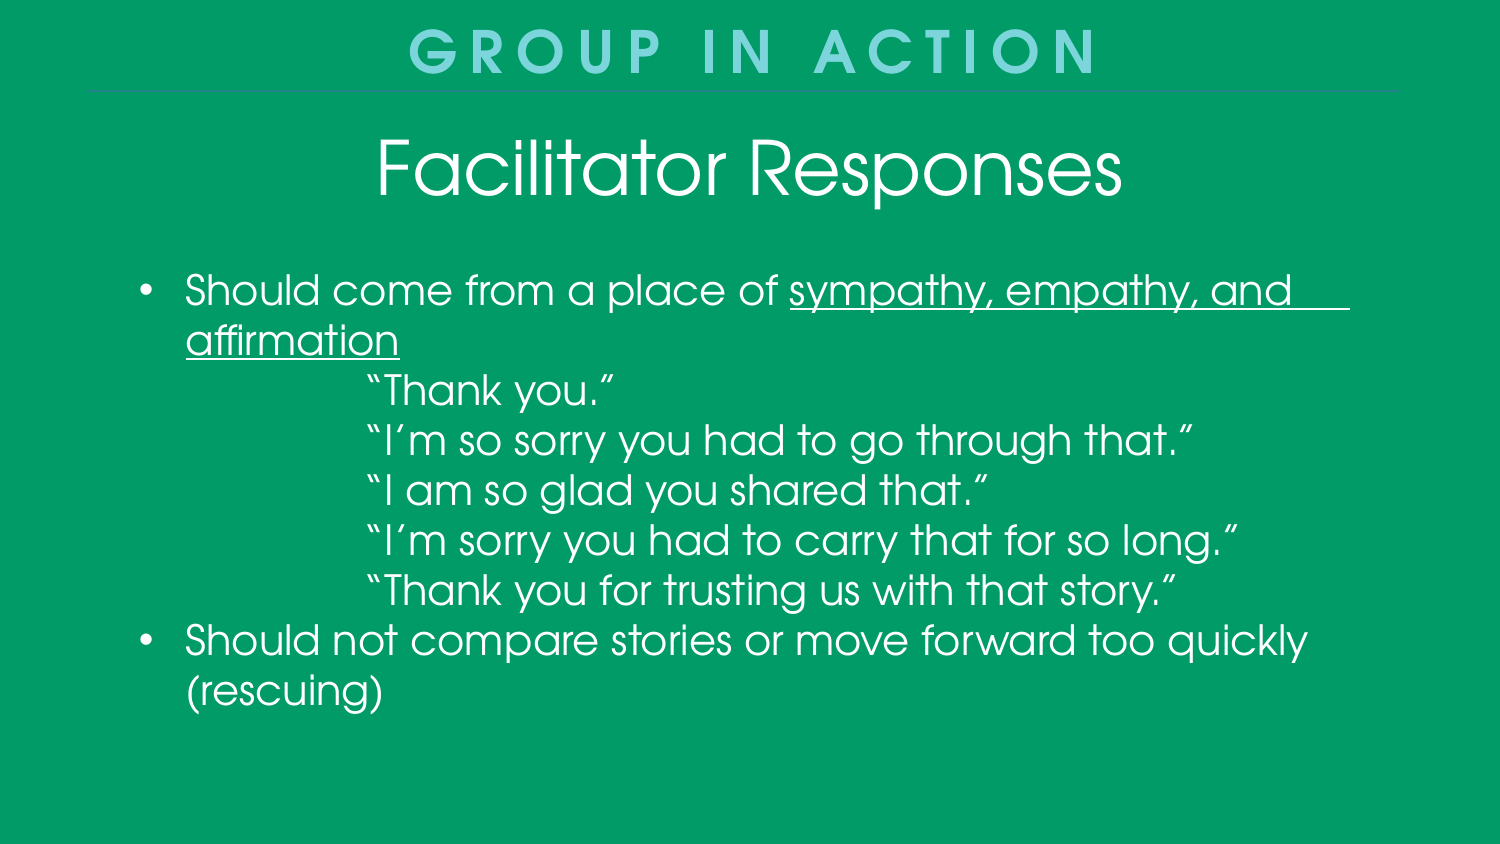

GROUP IN ACTION
Facilitator Responses
Should come from a place of sympathy, empathy, and      affirmation
	“Thank you.”
	“I’m so sorry you had to go through that.”
	“I am so glad you shared that.”
	“I’m sorry you had to carry that for so long.”
	“Thank you for trusting us with that story.”
Should not compare stories or move forward too quickly      (rescuing)